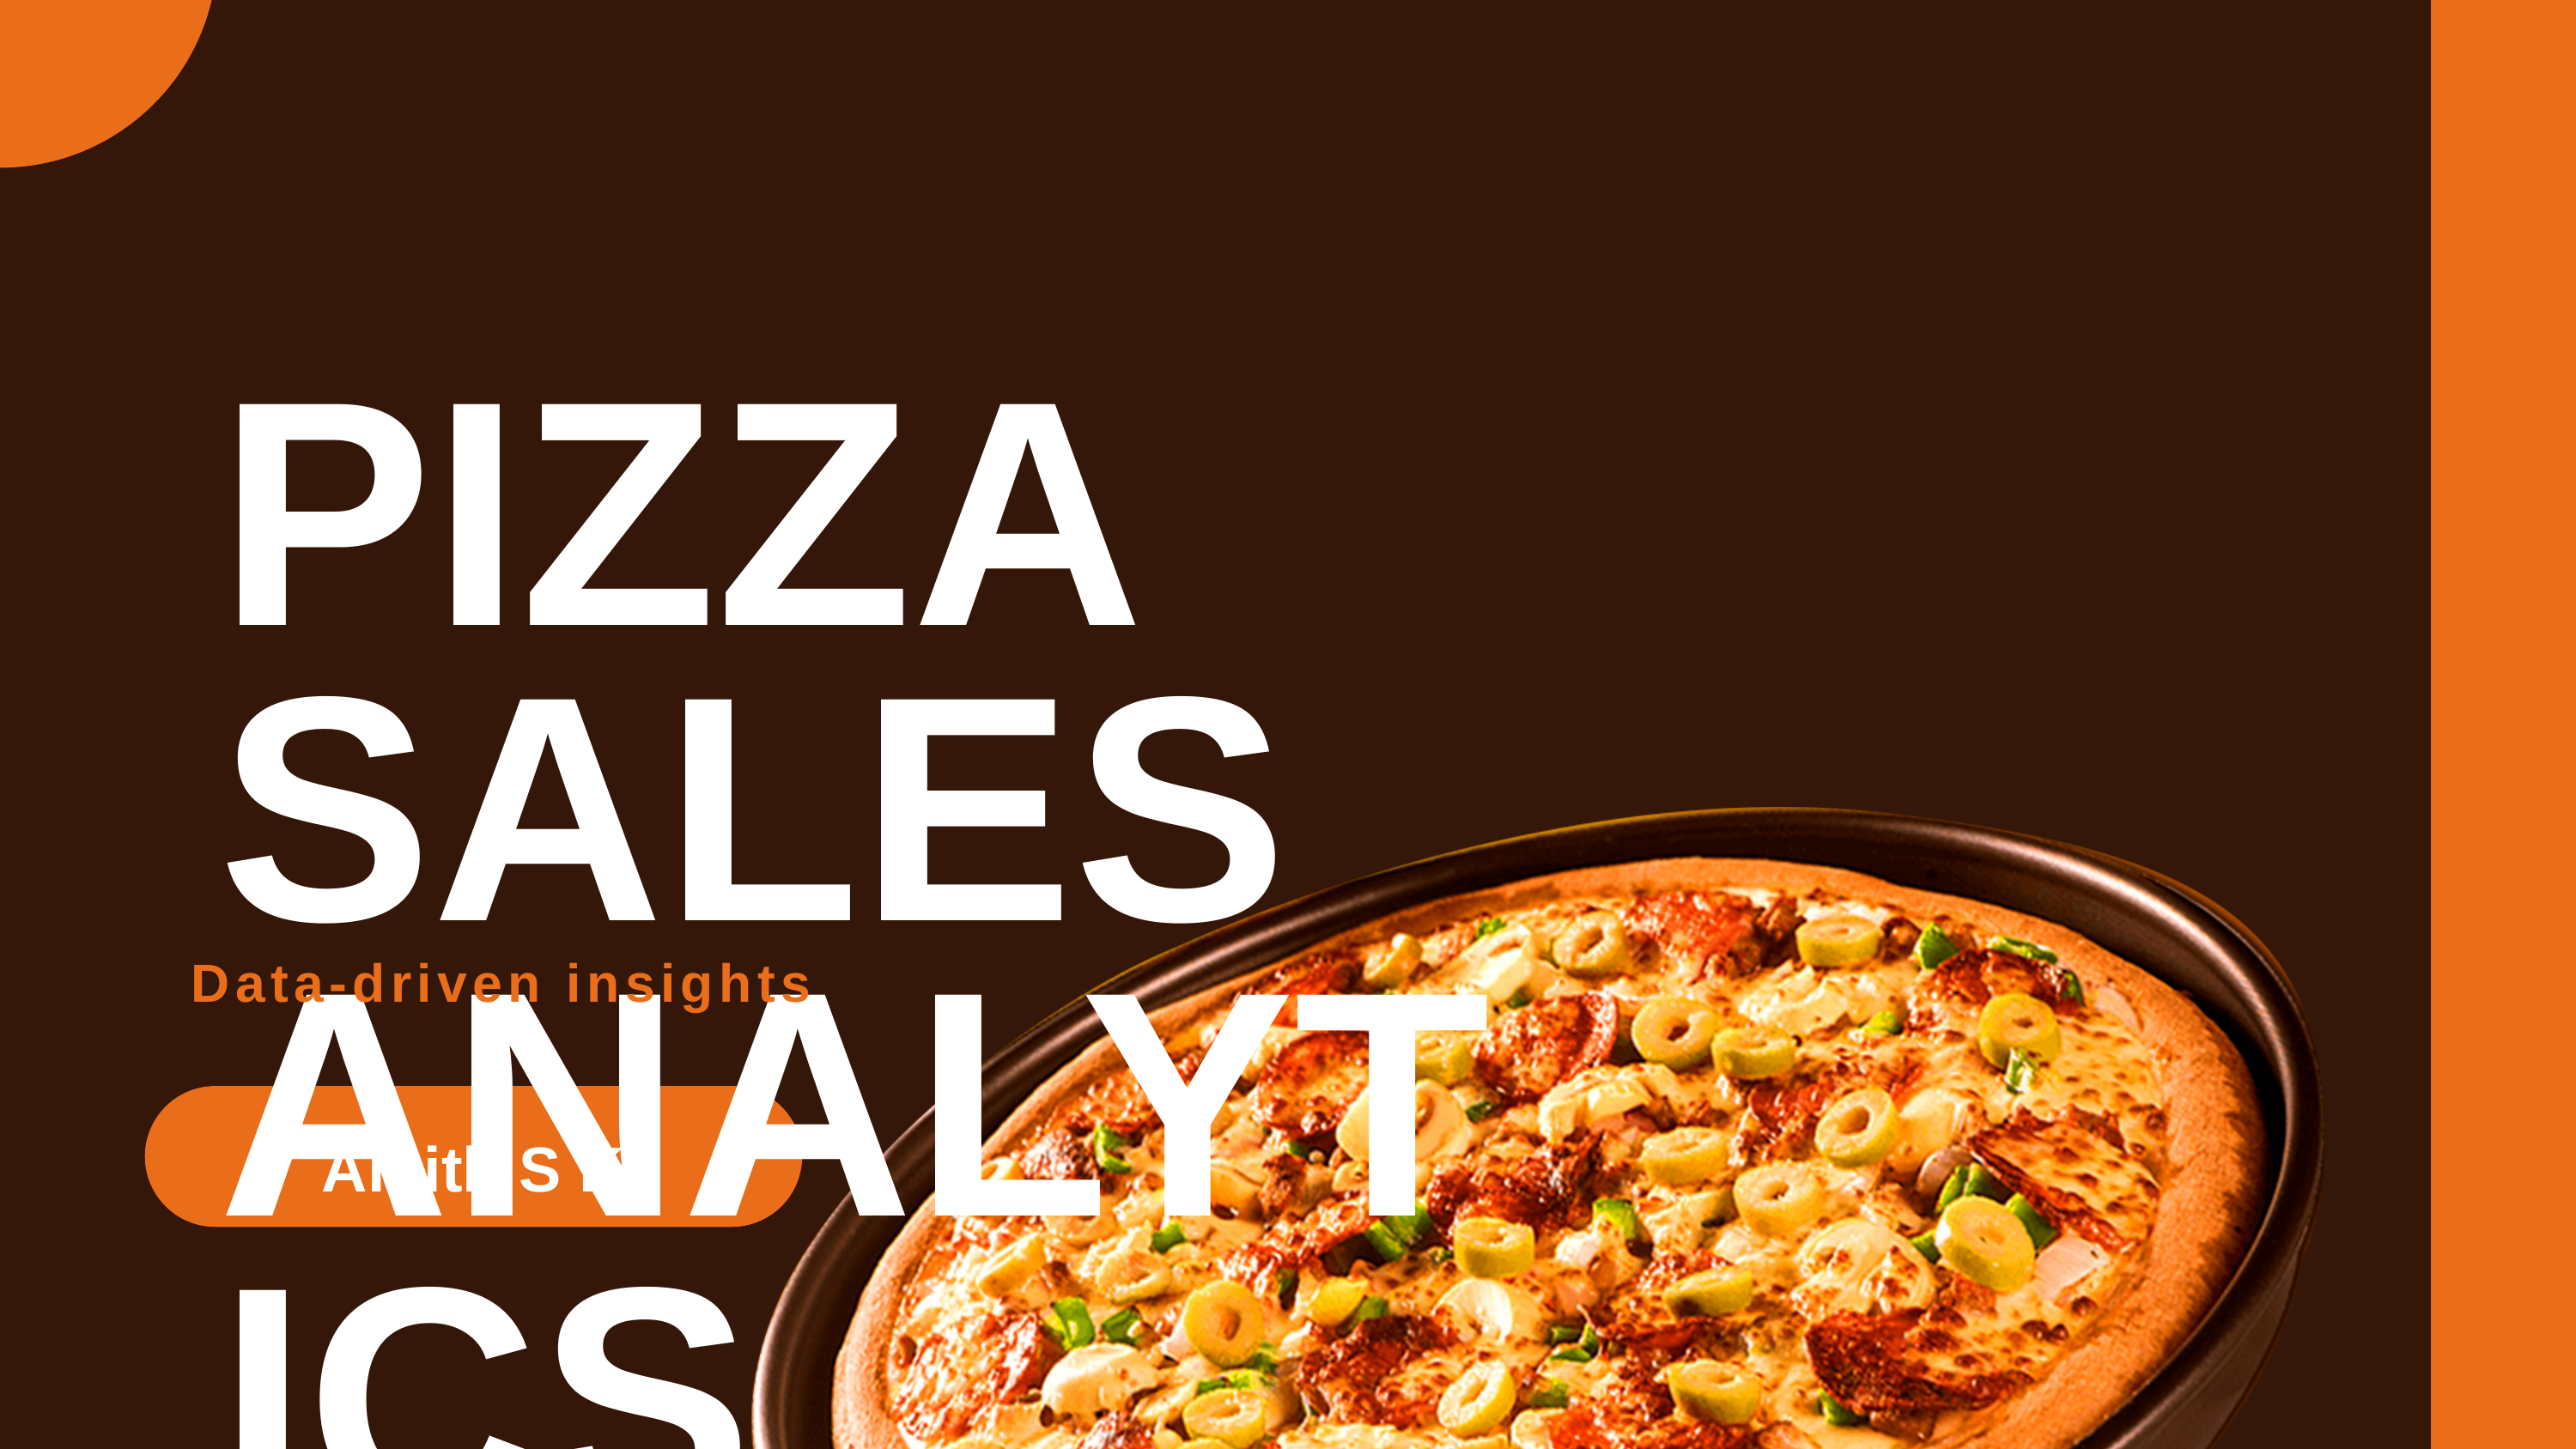

PIZZA SALES
ANALYTICS

Data-driven insights

Amith S K